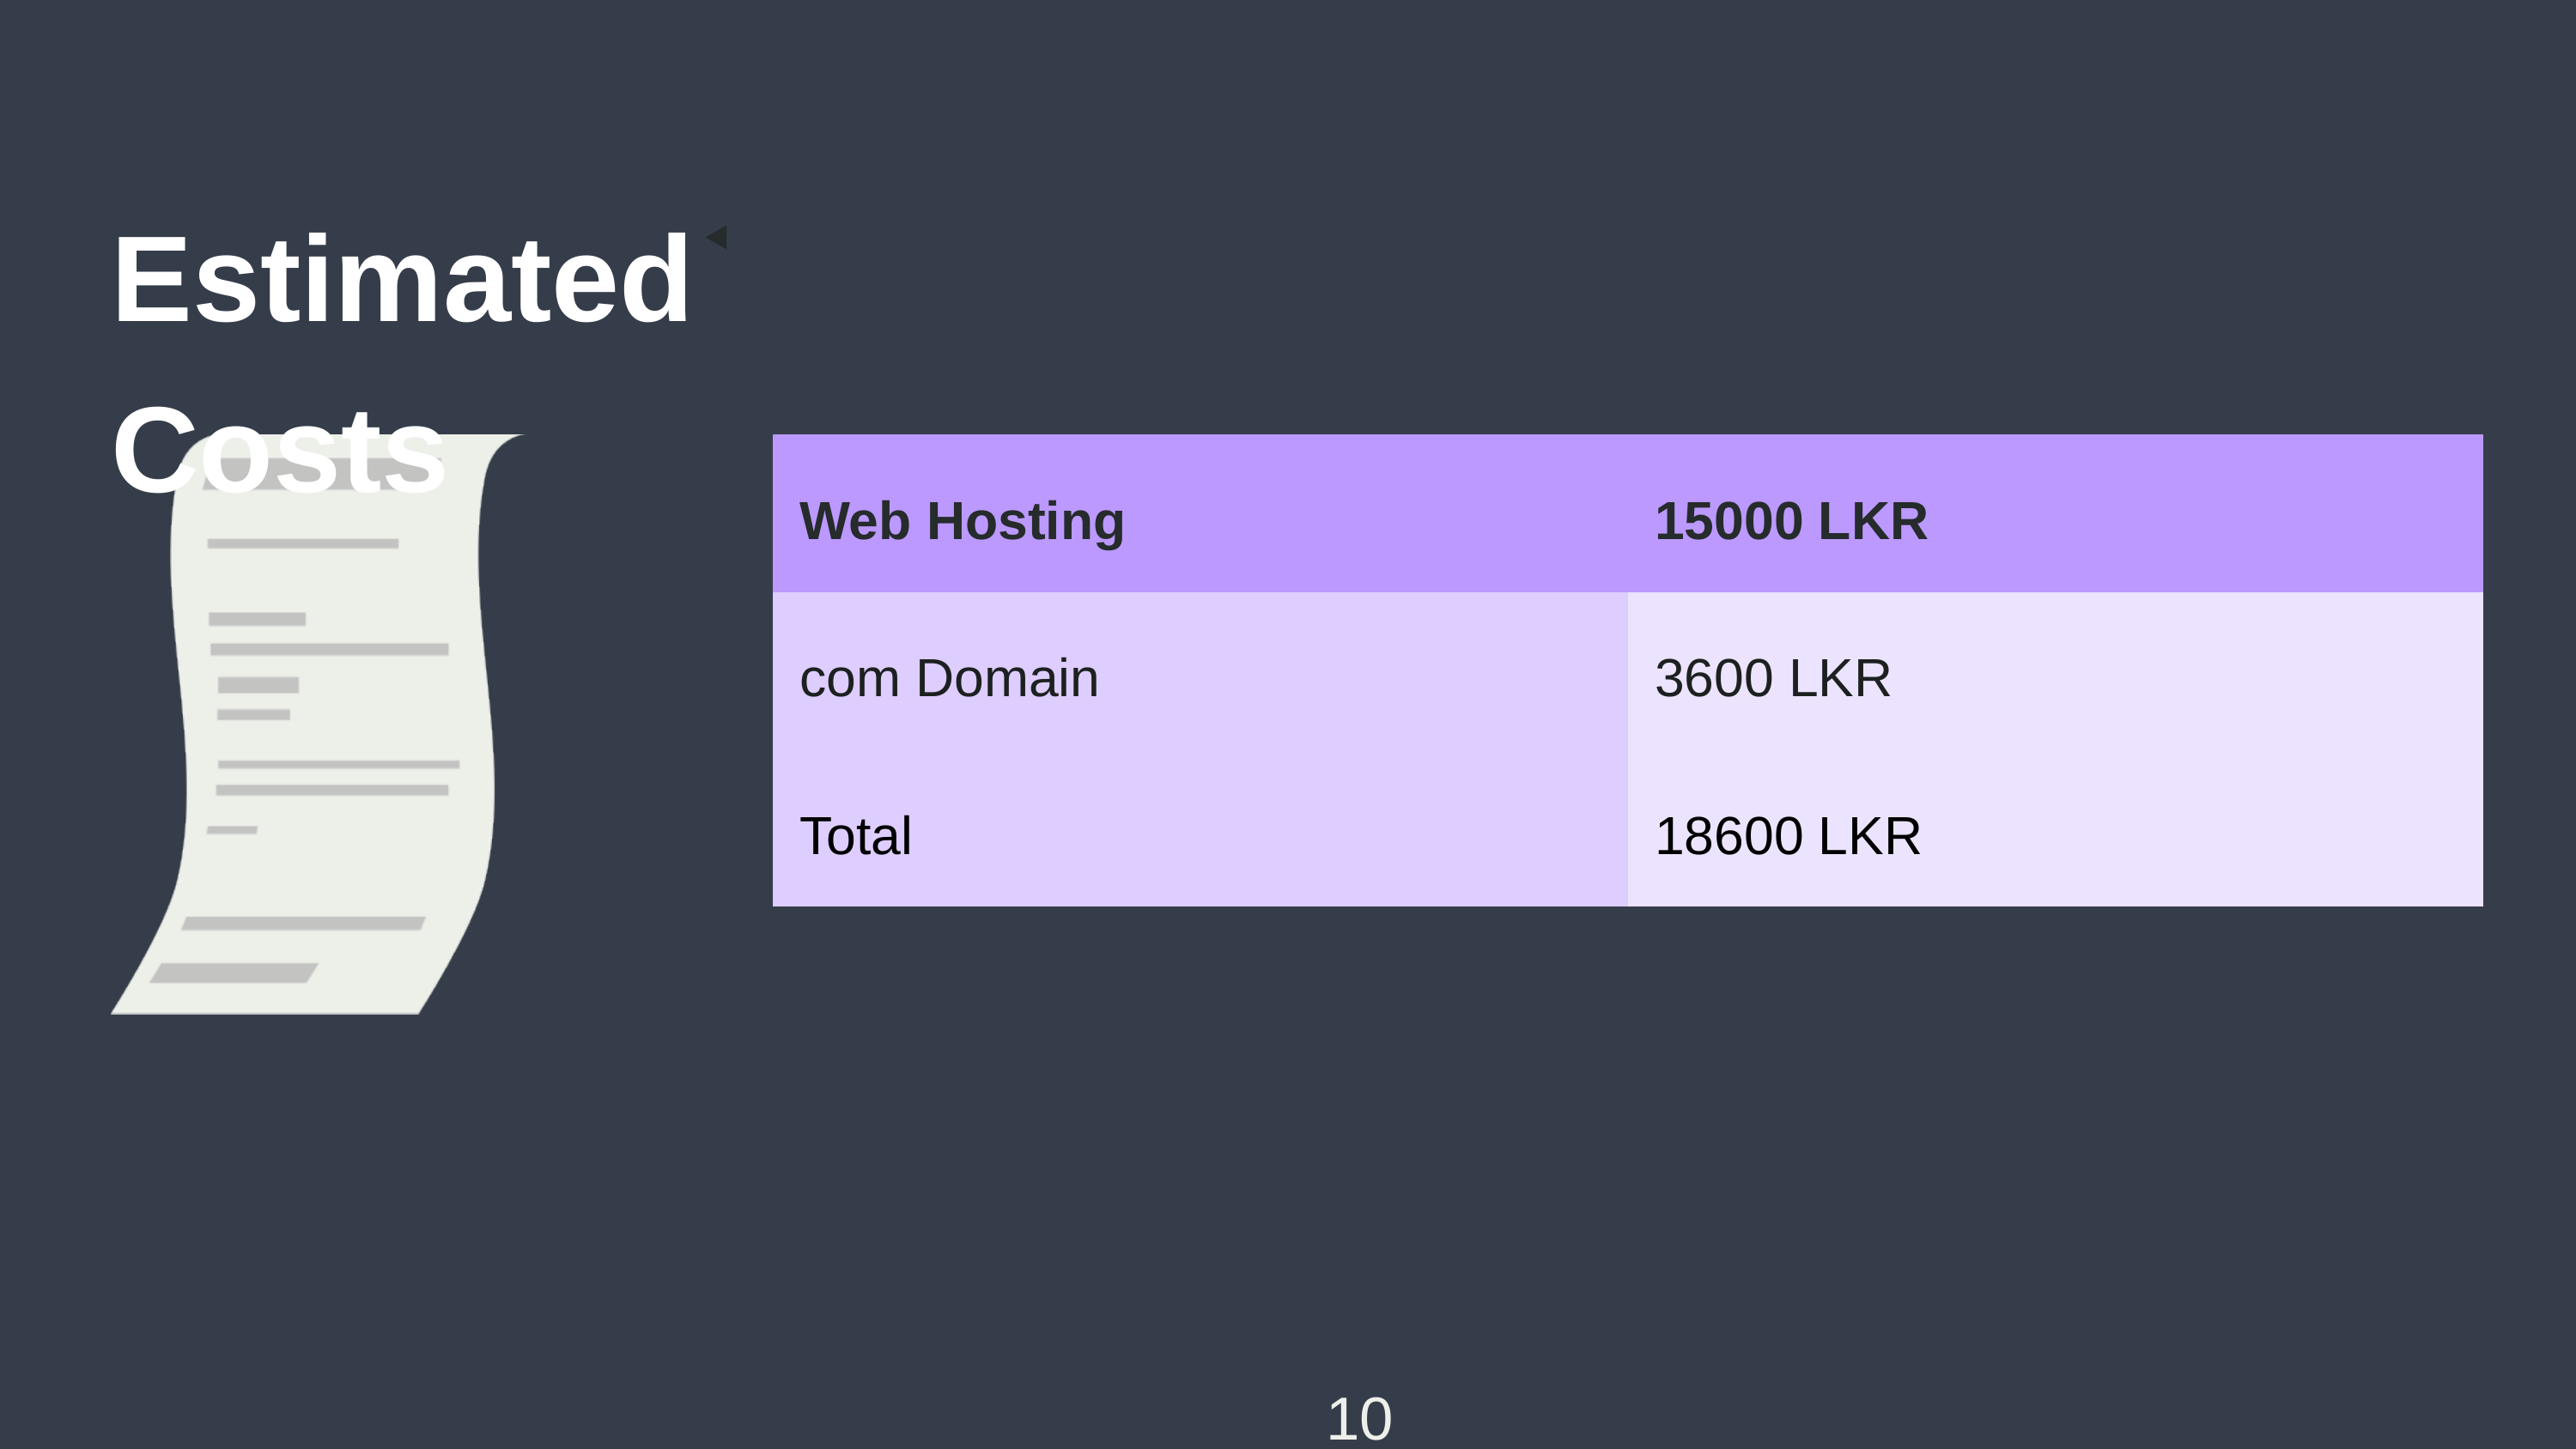

Estimated Costs

| Web Hosting | 15000 LKR |
| --- | --- |
| com Domain | 3600 LKR |
| Total | 18600 LKR |
10